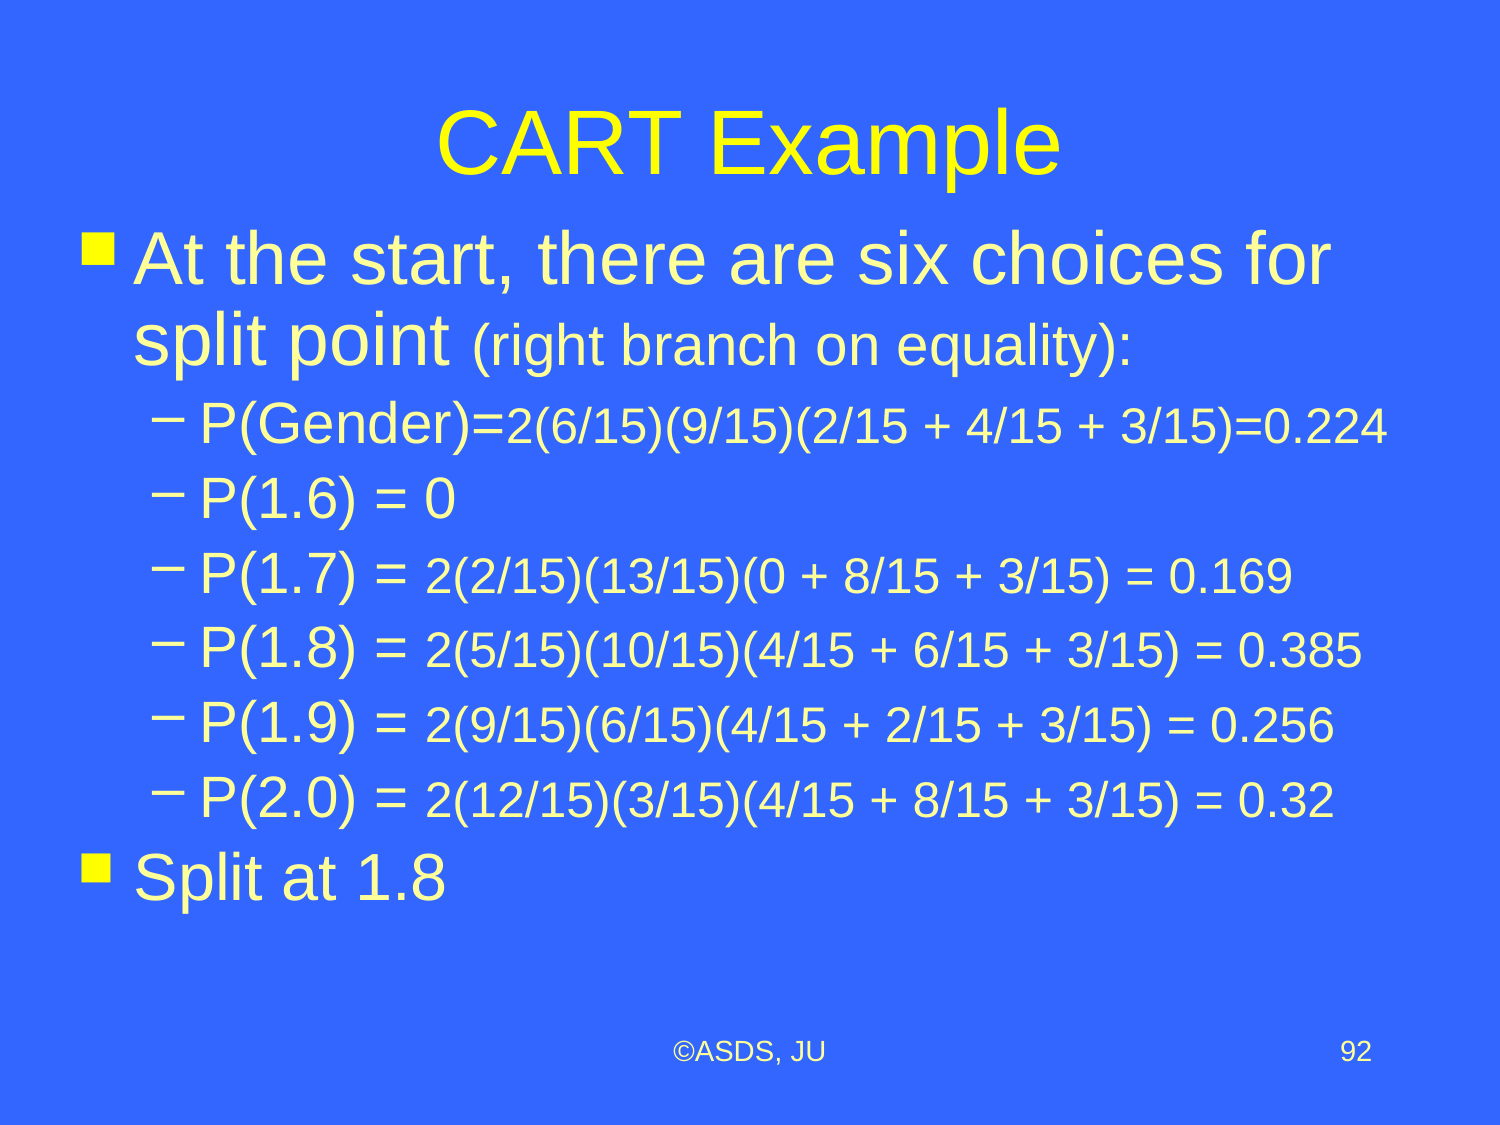

# CART Example
At the start, there are six choices for split point (right branch on equality):
P(Gender)=2(6/15)(9/15)(2/15 + 4/15 + 3/15)=0.224
P(1.6) = 0
P(1.7) = 2(2/15)(13/15)(0 + 8/15 + 3/15) = 0.169
P(1.8) = 2(5/15)(10/15)(4/15 + 6/15 + 3/15) = 0.385
P(1.9) = 2(9/15)(6/15)(4/15 + 2/15 + 3/15) = 0.256
P(2.0) = 2(12/15)(3/15)(4/15 + 8/15 + 3/15) = 0.32
Split at 1.8

©ASDS, JU
92